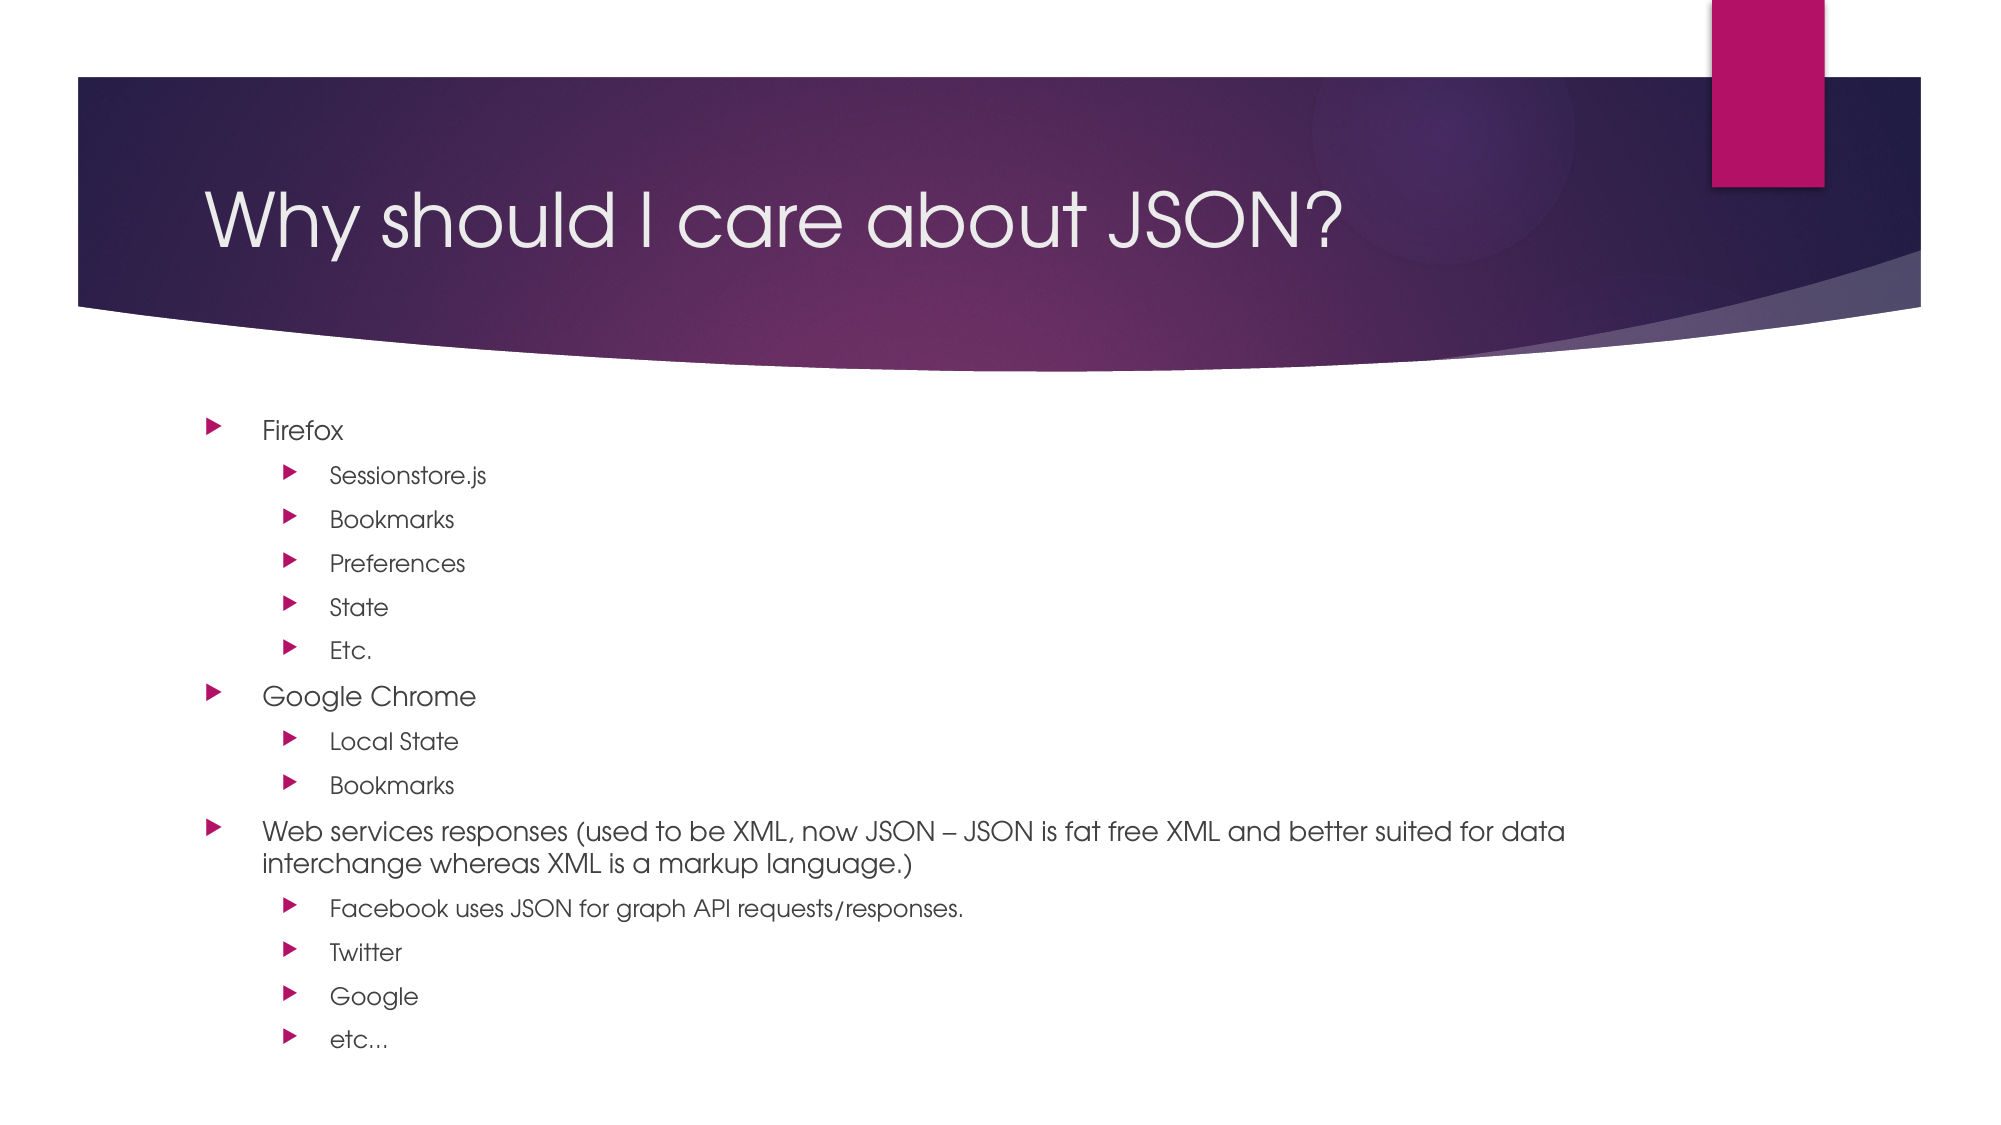

# Why should I care about JSON?
Firefox
Sessionstore.js
Bookmarks
Preferences
State
Etc.
Google Chrome
Local State
Bookmarks
Web services responses (used to be XML, now JSON – JSON is fat free XML and better suited for data interchange whereas XML is a markup language.)
Facebook uses JSON for graph API requests/responses.
Twitter
Google
etc…